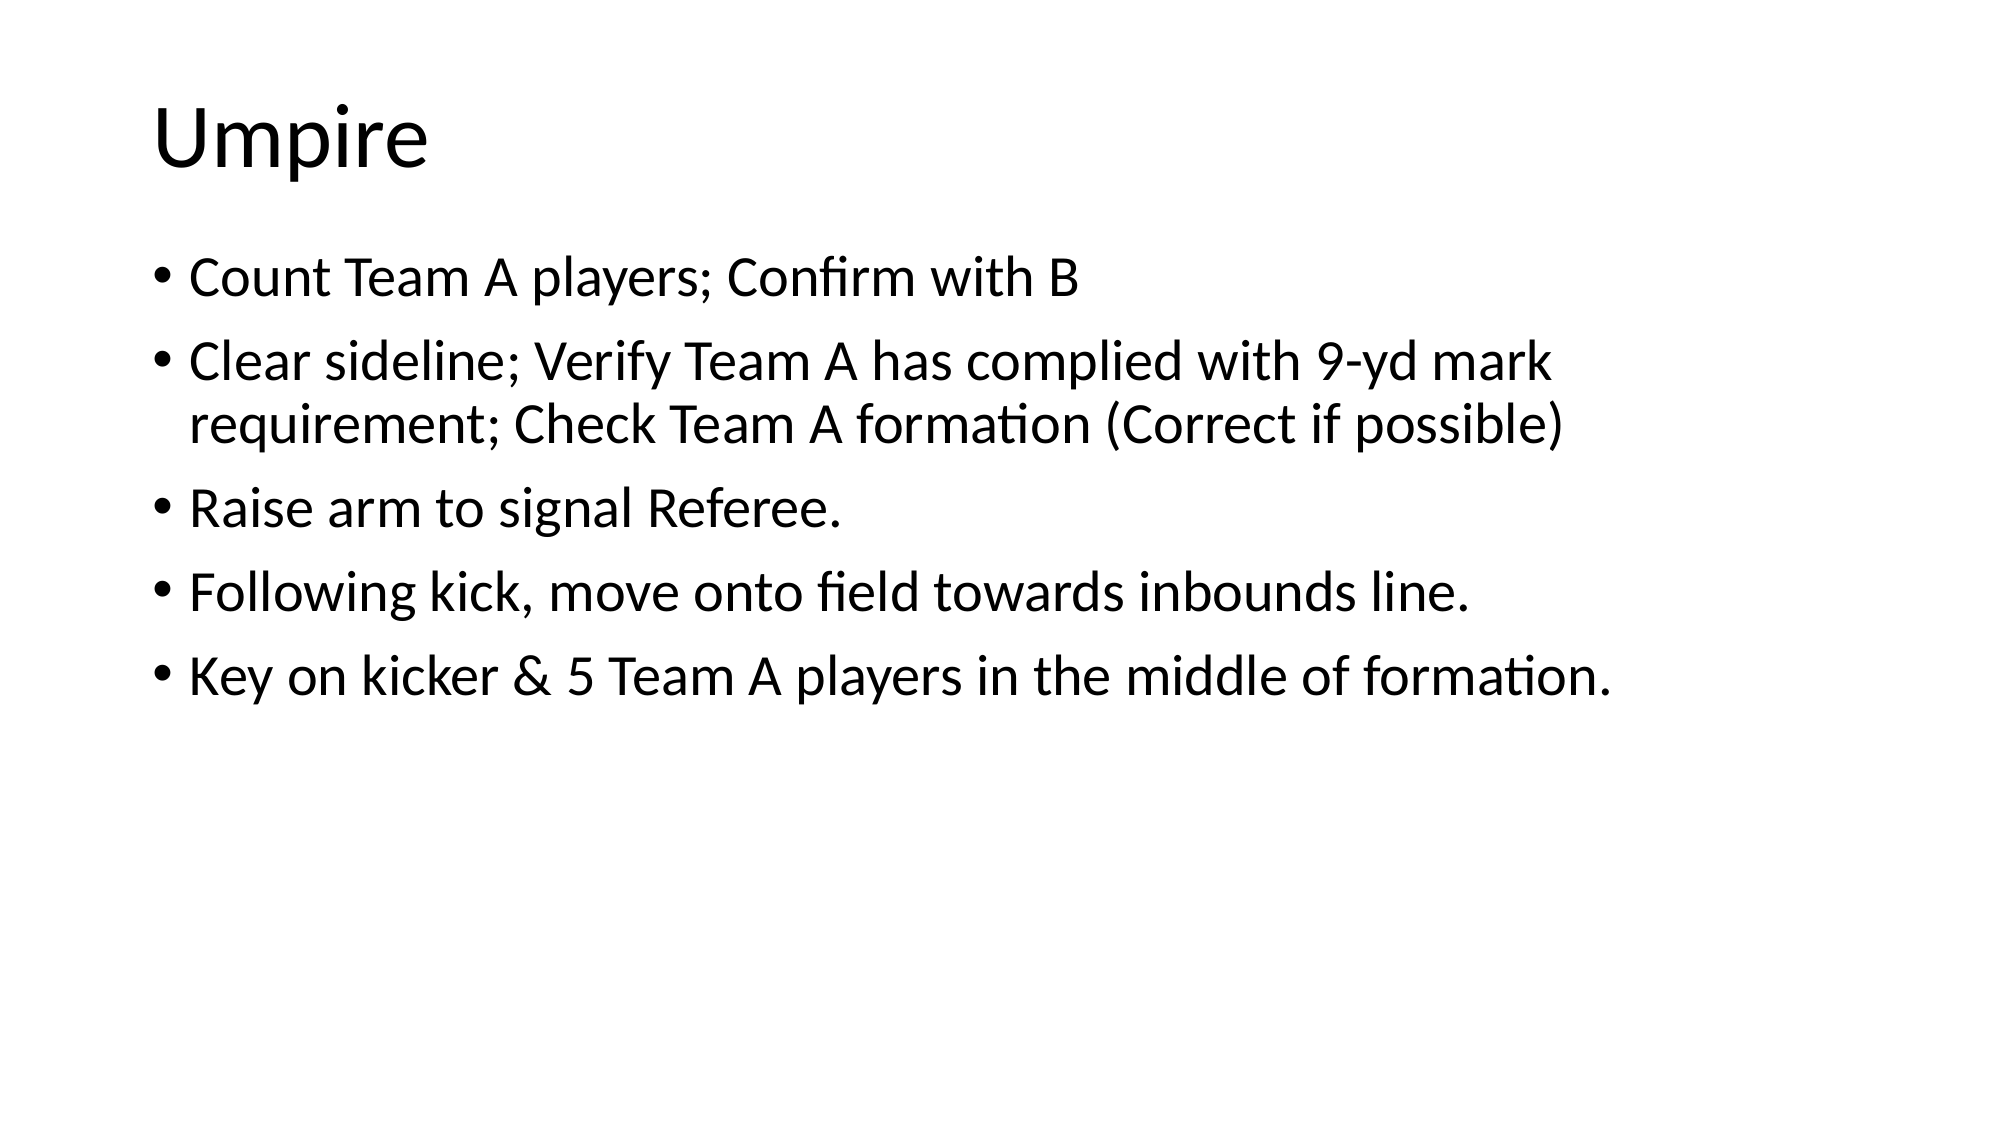

# Umpire
Count Team A players; Confirm with B
Clear sideline; Verify Team A has complied with 9-yd mark requirement; Check Team A formation (Correct if possible)
Raise arm to signal Referee.
Following kick, move onto field towards inbounds line.
Key on kicker & 5 Team A players in the middle of formation.